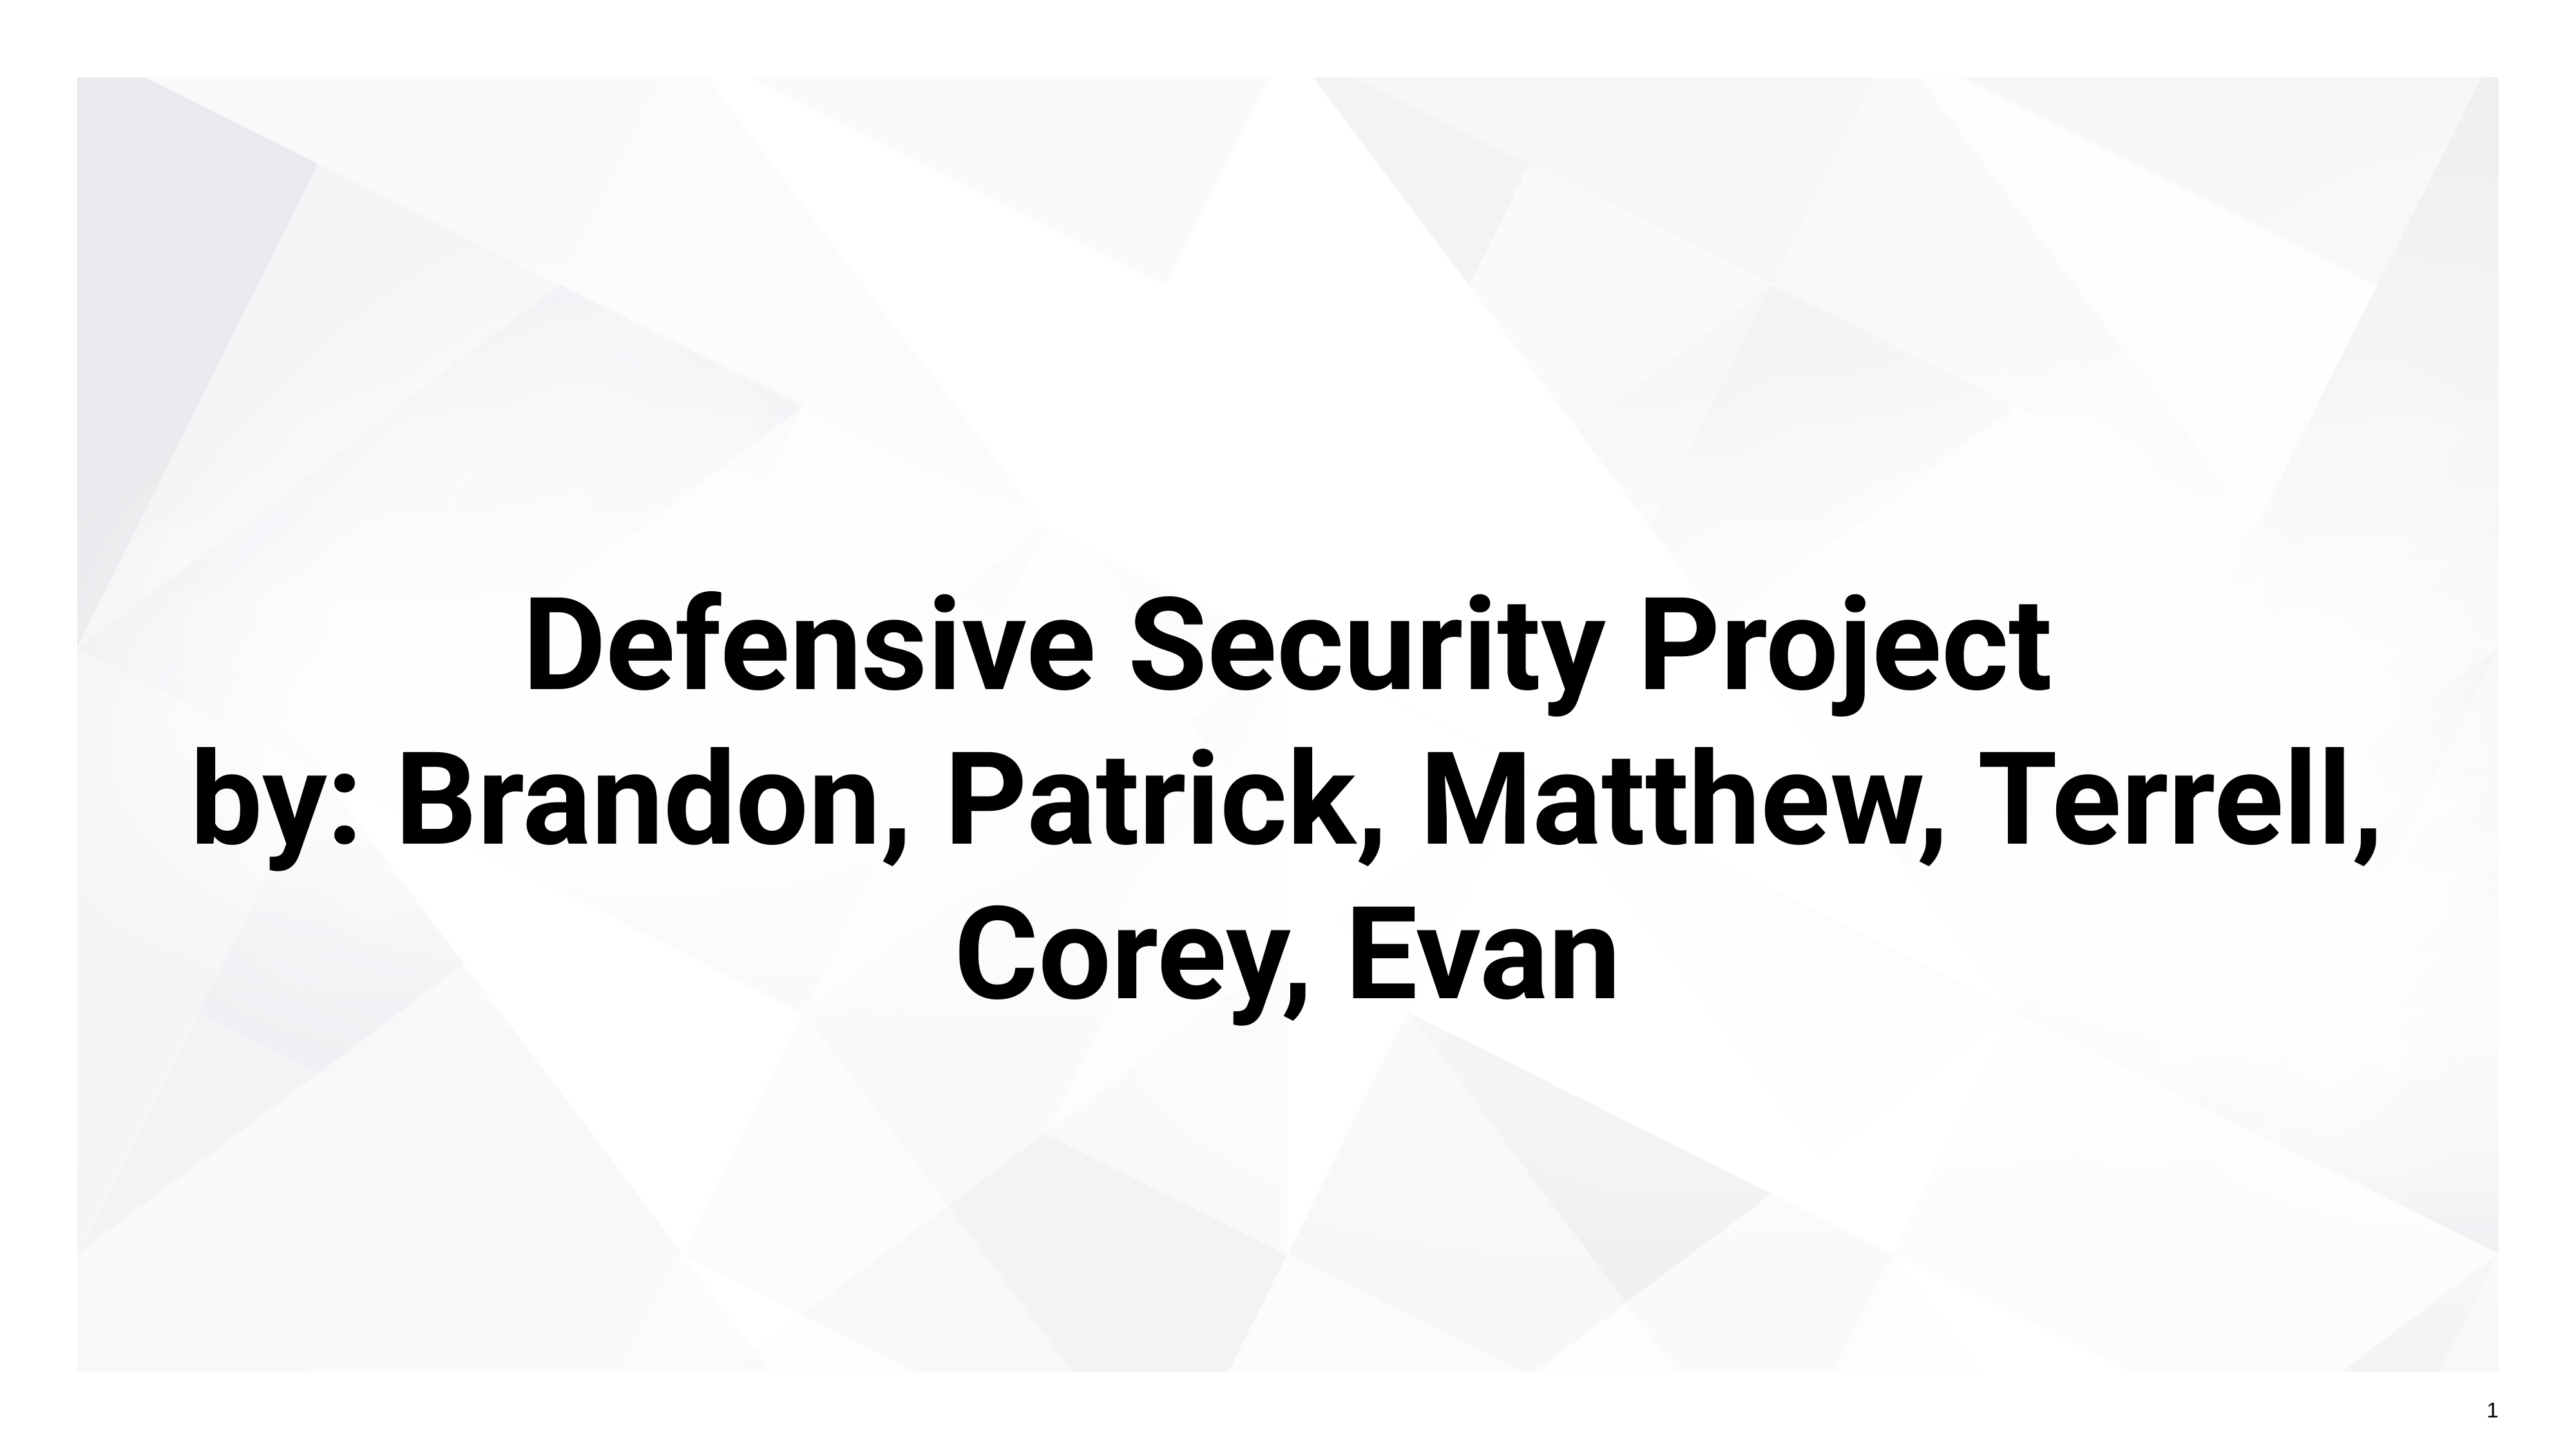

# Defensive Security Project
by: Brandon, Patrick, Matthew, Terrell, Corey, Evan

1